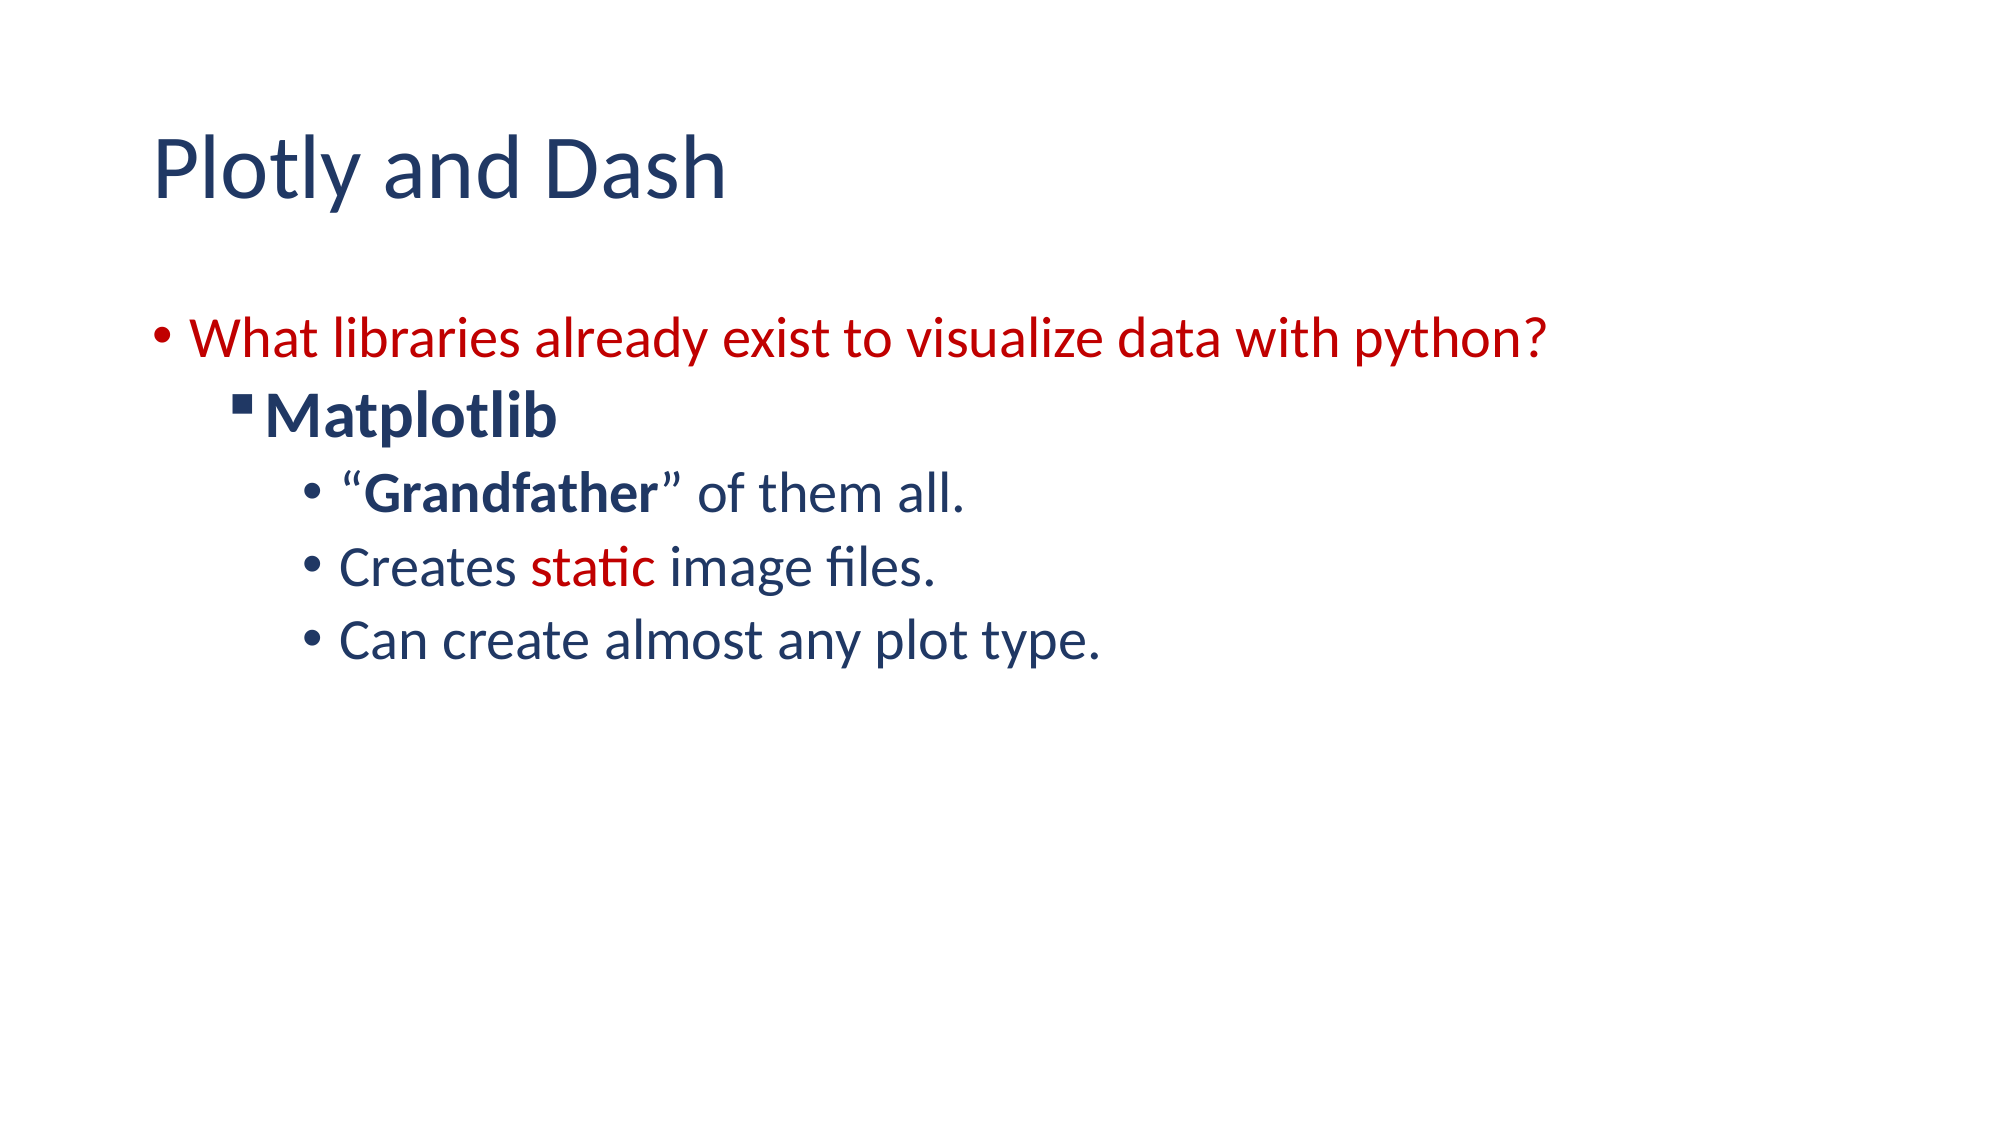

# Plotly and Dash
What libraries already exist to visualize data with python?
Matplotlib
“Grandfather” of them all.
Creates static image files.
Can create almost any plot type.